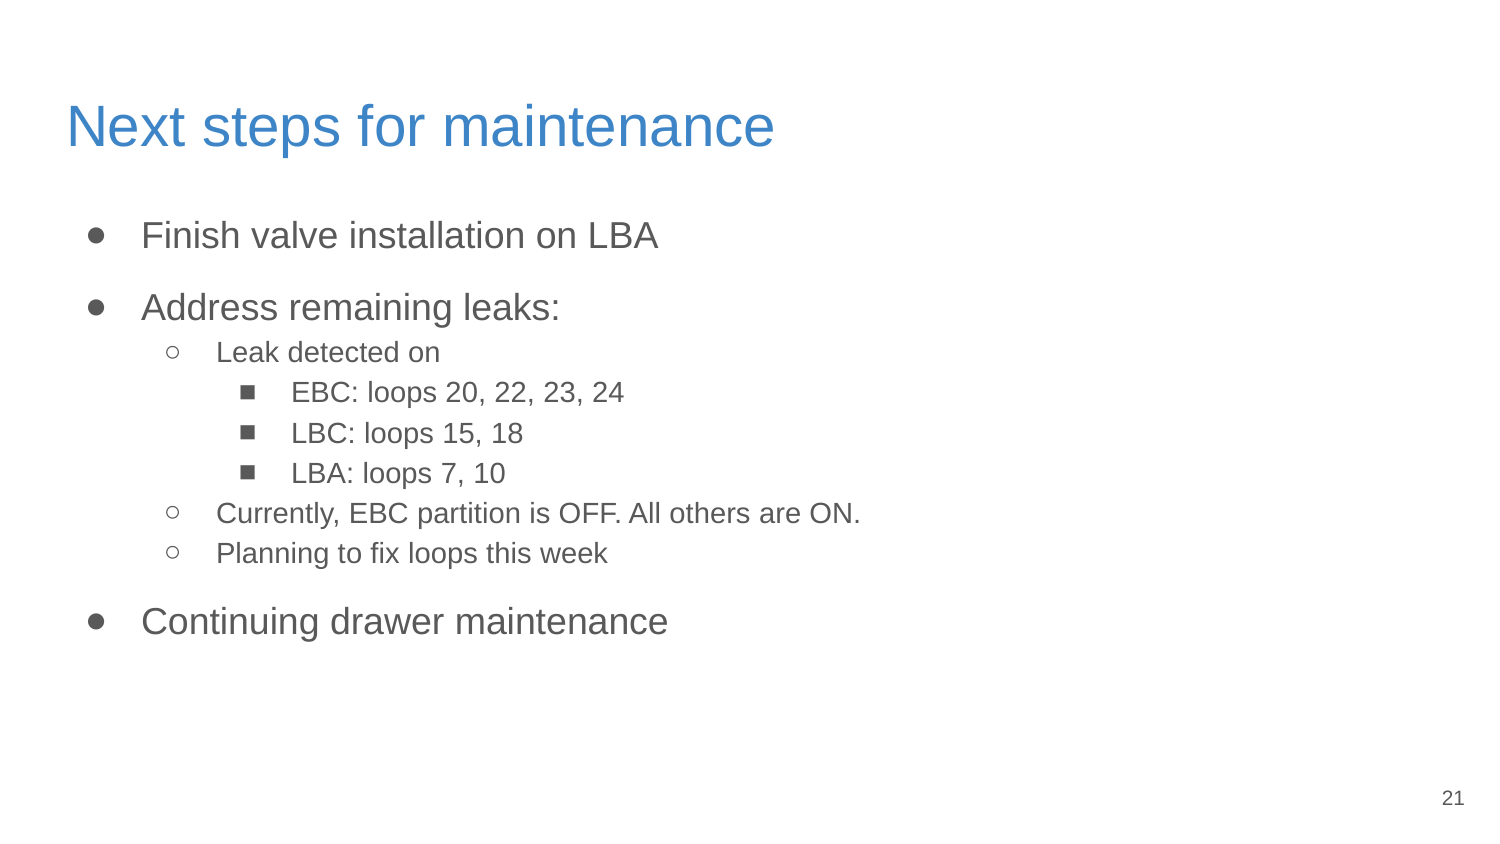

# Next steps for maintenance
Finish valve installation on LBA
Address remaining leaks:
Leak detected on
EBC: loops 20, 22, 23, 24
LBC: loops 15, 18
LBA: loops 7, 10
Currently, EBC partition is OFF. All others are ON.
Planning to fix loops this week
Continuing drawer maintenance
21